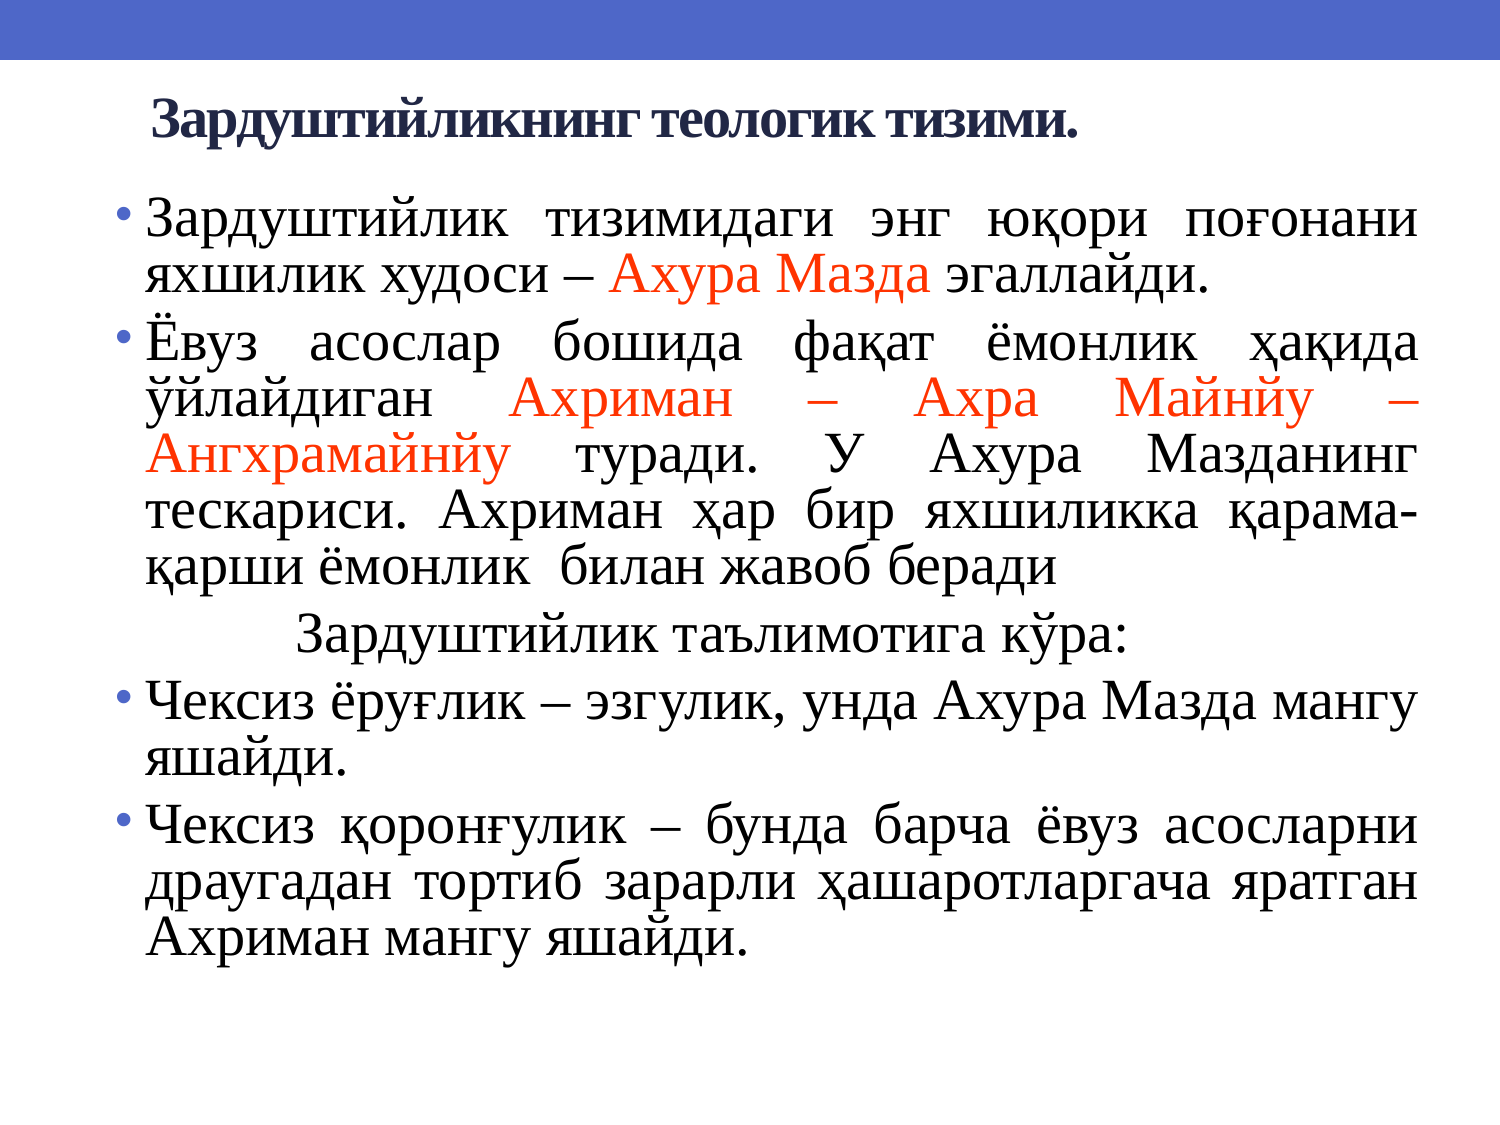

# Зардуштийликнинг теологик тизими.
Зардуштийлик тизимидаги энг юқори поғонани яхшилик худоси – Ахура Мазда эгаллайди.
Ёвуз асослар бошида фақат ёмонлик ҳақида ўйлайдиган Ахриман – Ахра Майнйу – Ангхрамайнйу туради. У Ахура Мазданинг тескариси. Ахриман ҳар бир яхшиликка қарама-қарши ёмонлик  билан жавоб беради
		Зардуштийлик таълимотига кўра:
Чексиз ёруғлик – эзгулик, унда Ахура Мазда мангу яшайди.
Чексиз қоронғулик – бунда барча ёвуз асосларни драугадан тортиб зарарли ҳашаротларгача яратган Ахриман мангу яшайди.